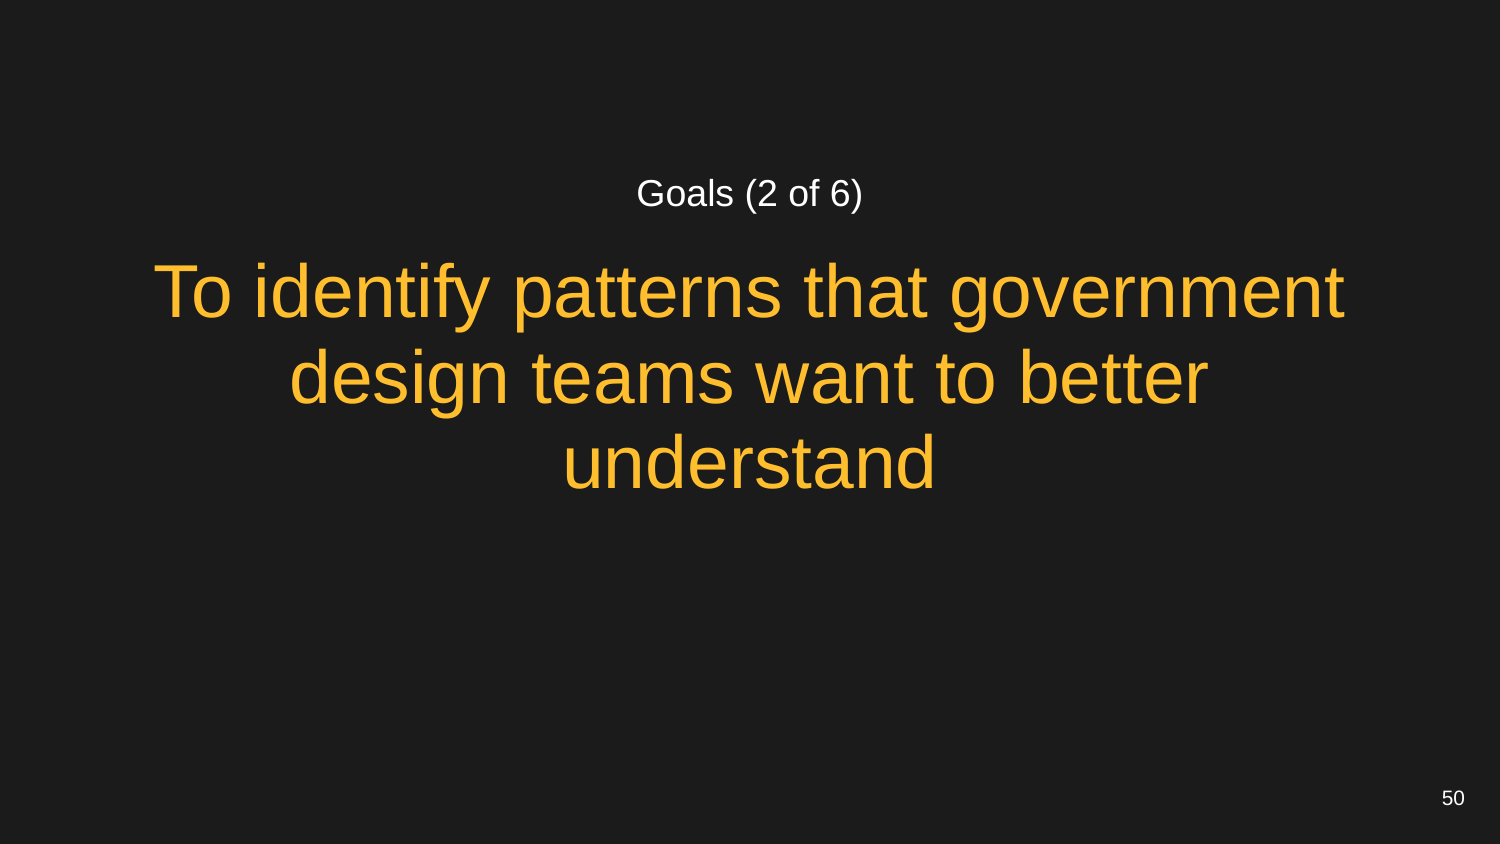

# Goals (2 of 6)
To identify patterns that government design teams want to better understand
50